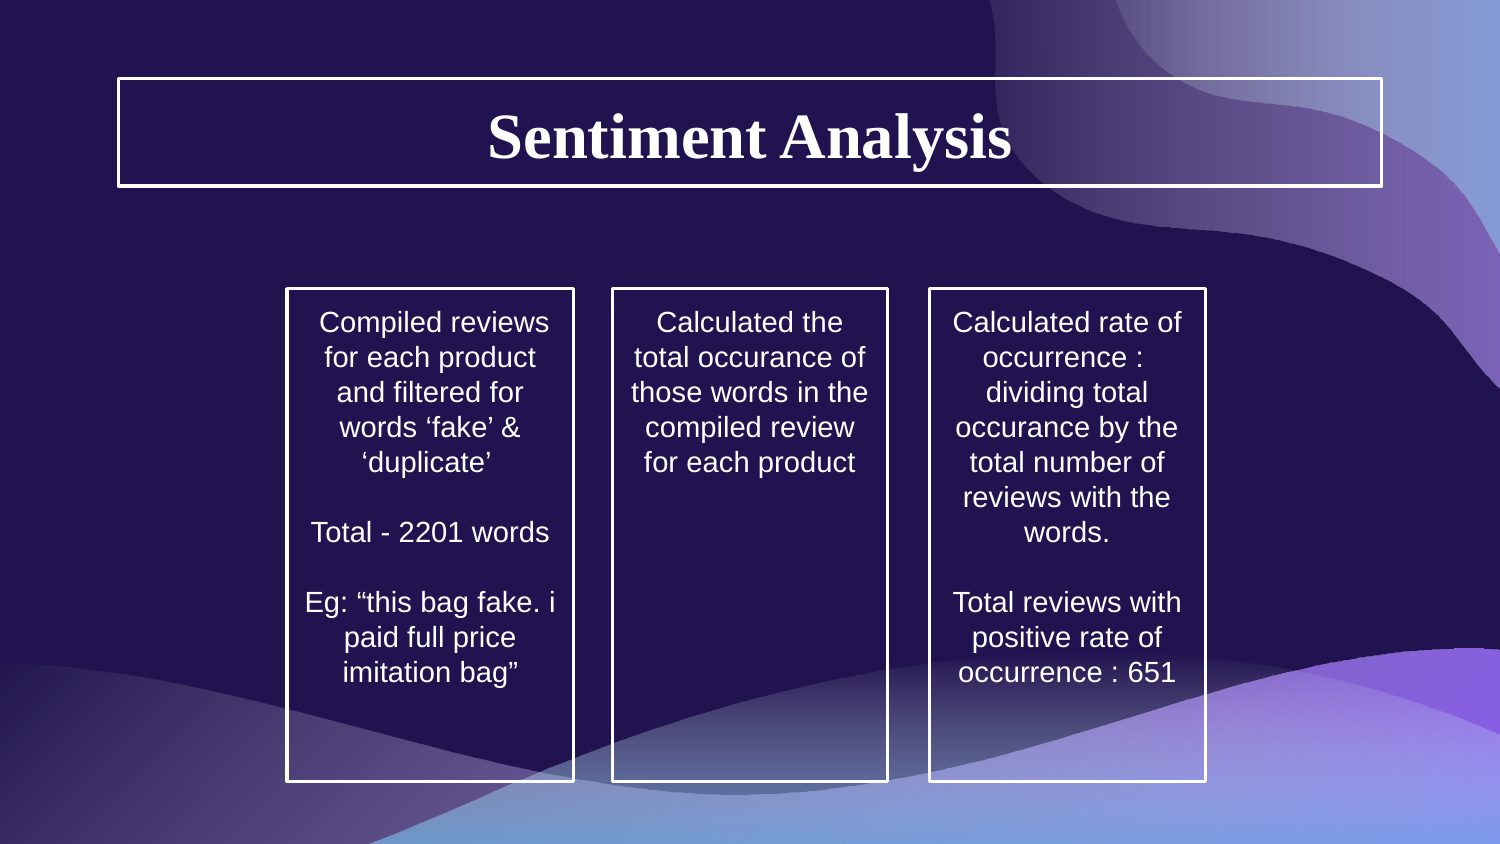

Sentiment Analysis
 Compiled reviews for each product and filtered for words ‘fake’ & ‘duplicate’

Total - 2201 words

Eg: “this bag fake. i paid full price imitation bag”
Calculated the total occurance of those words in the compiled review for each product

Calculated rate of occurrence :  dividing total occurance by the total number of reviews with the words.

Total reviews with positive rate of occurrence : 651